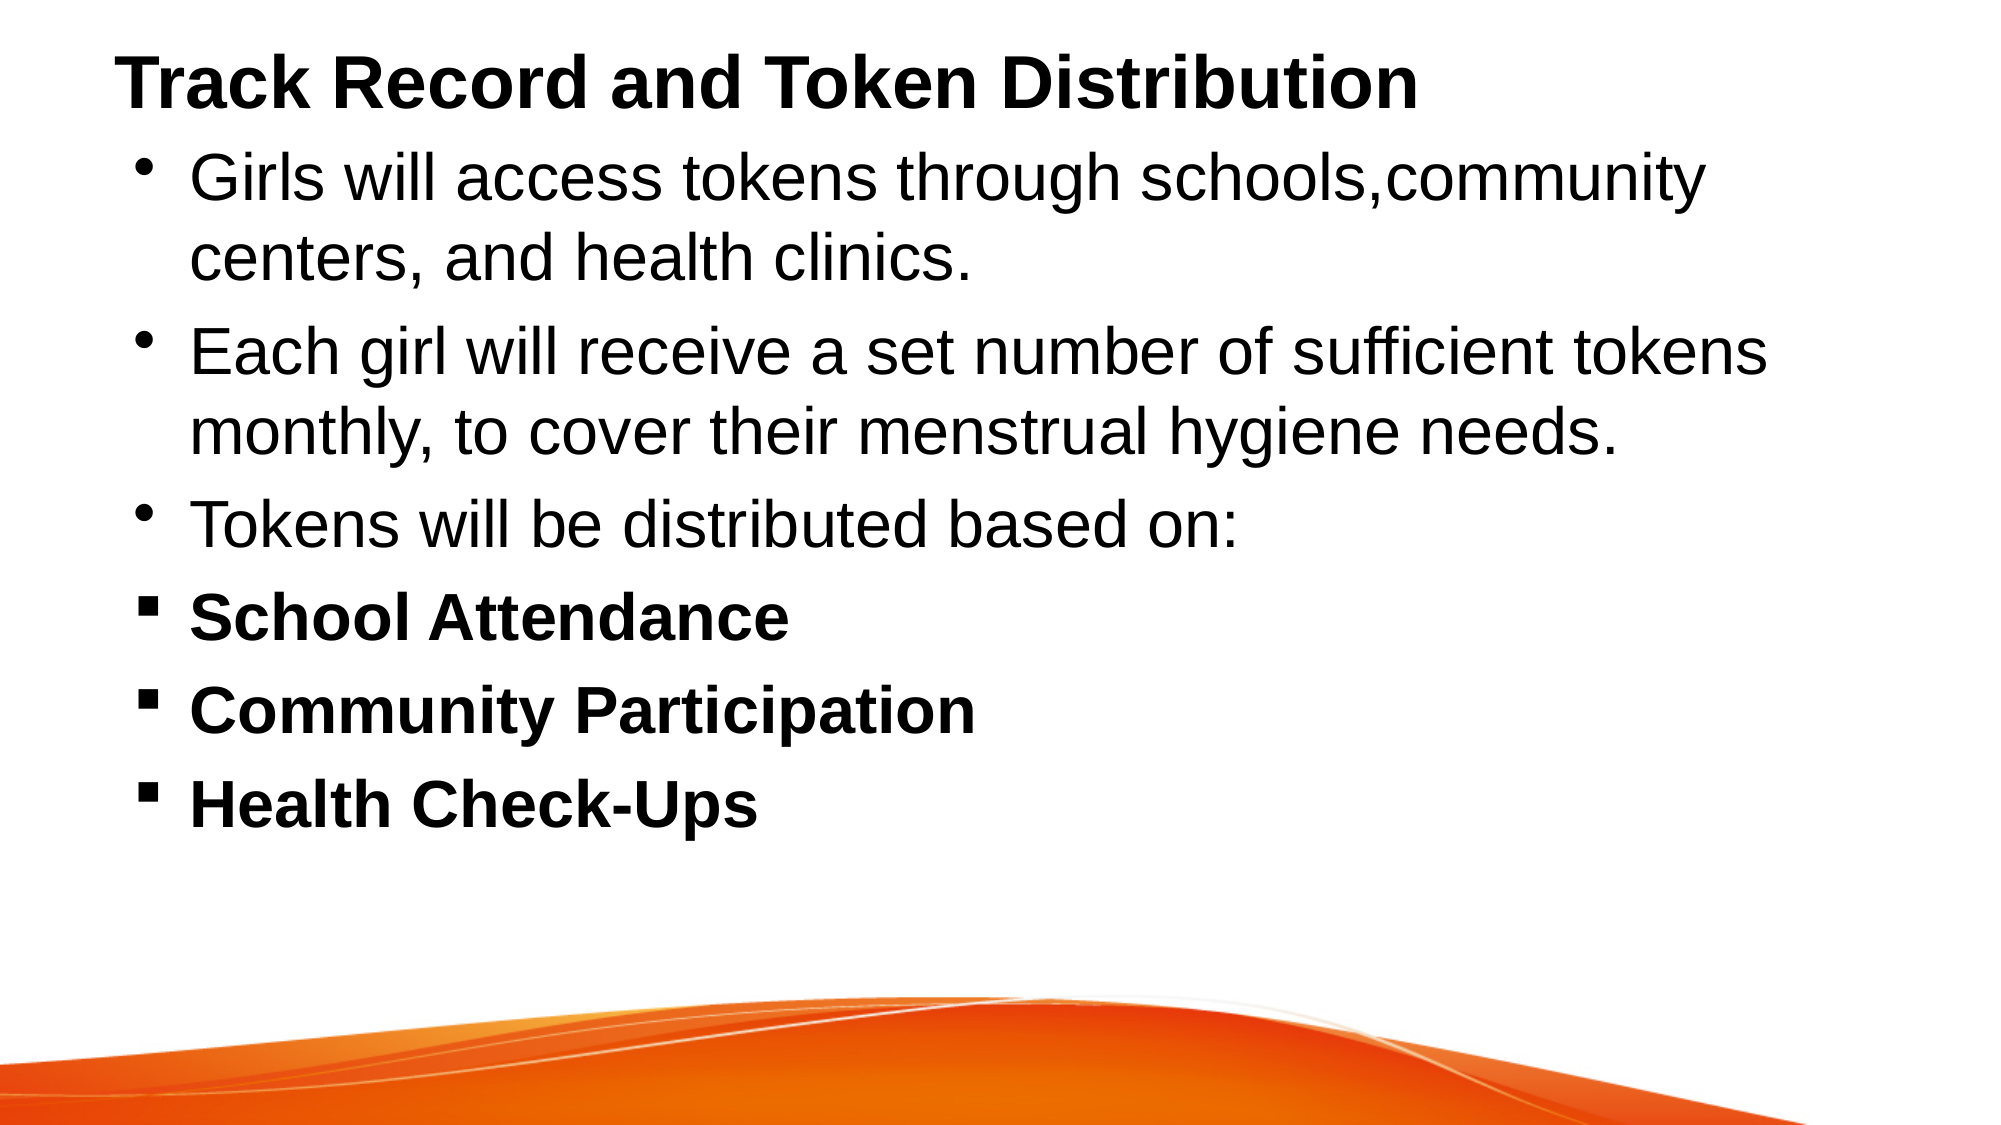

# Track Record and Token Distribution
Girls will access tokens through schools,community centers, and health clinics.
Each girl will receive a set number of sufficient tokens monthly, to cover their menstrual hygiene needs.
Tokens will be distributed based on:
School Attendance
Community Participation
Health Check-Ups